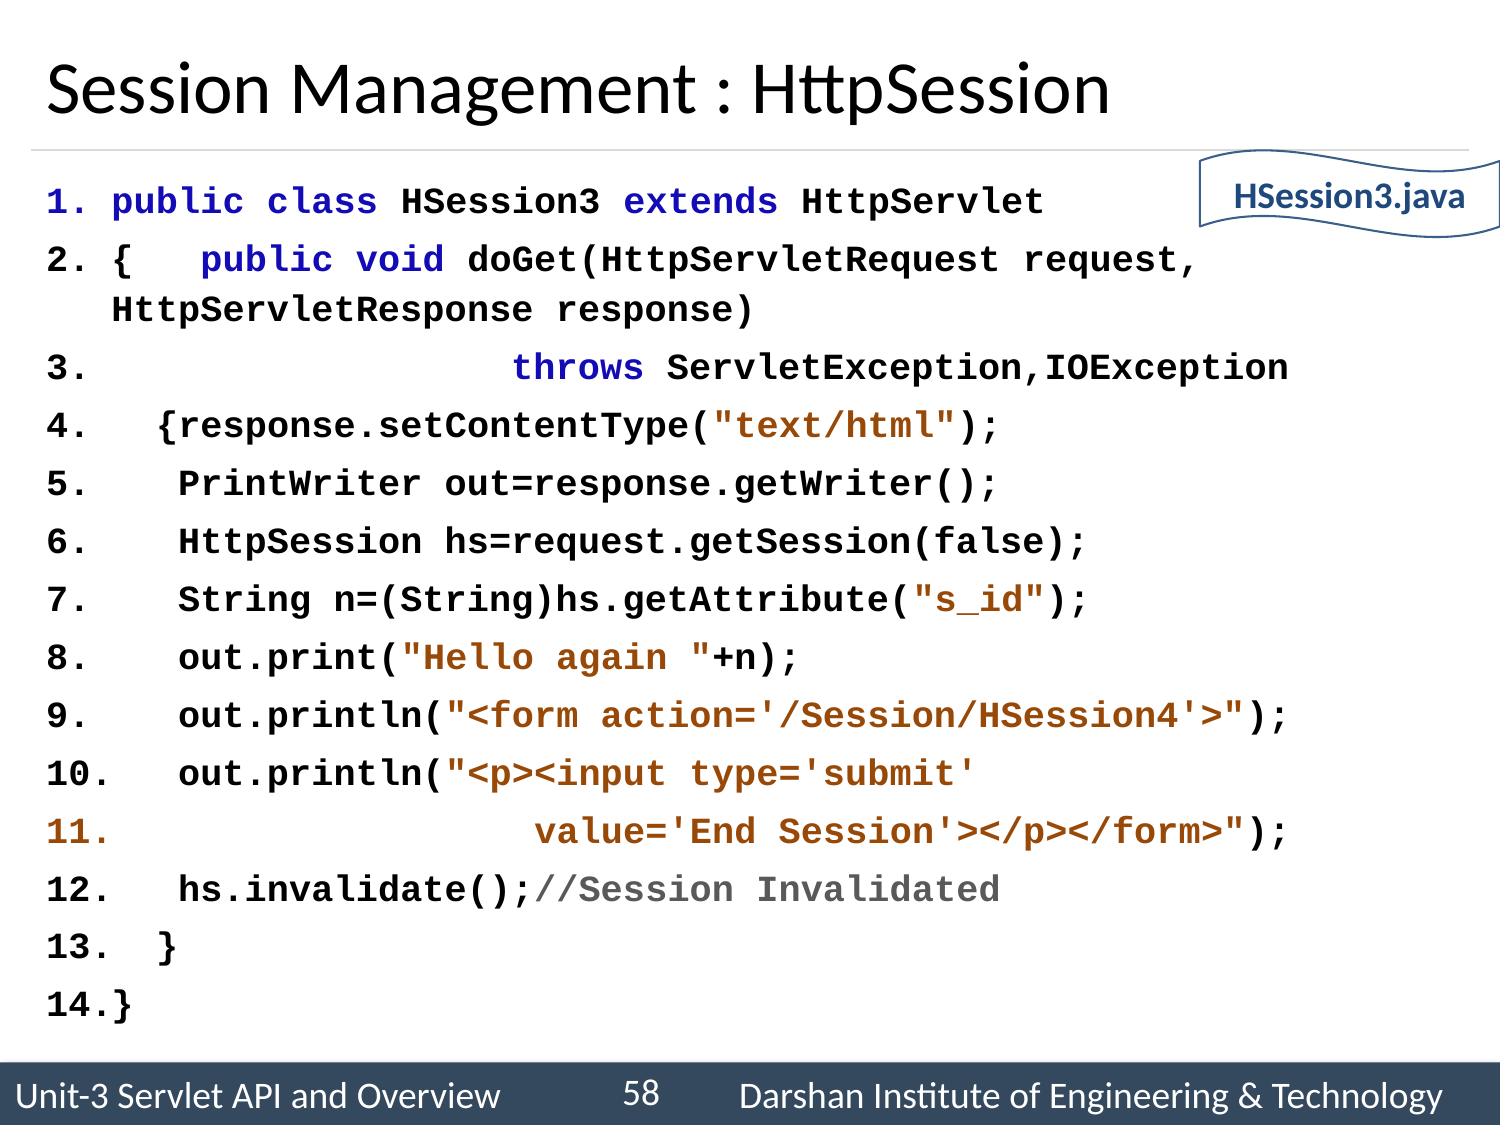

# Session Management : HttpSession
HSession3.java
public class HSession3 extends HttpServlet
{   public void doGet(HttpServletRequest request, 					 HttpServletResponse response)
            	   throws ServletException,IOException
  {response.setContentType("text/html");
   PrintWriter out=response.getWriter();
   HttpSession hs=request.getSession(false);
   String n=(String)hs.getAttribute("s_id");
   out.print("Hello again "+n);
   out.println("<form action='/Session/HSession4'>");
   out.println("<p><input type='submit'
                   value='End Session'></p></form>");
   hs.invalidate();//Session Invalidated
  }
}
58